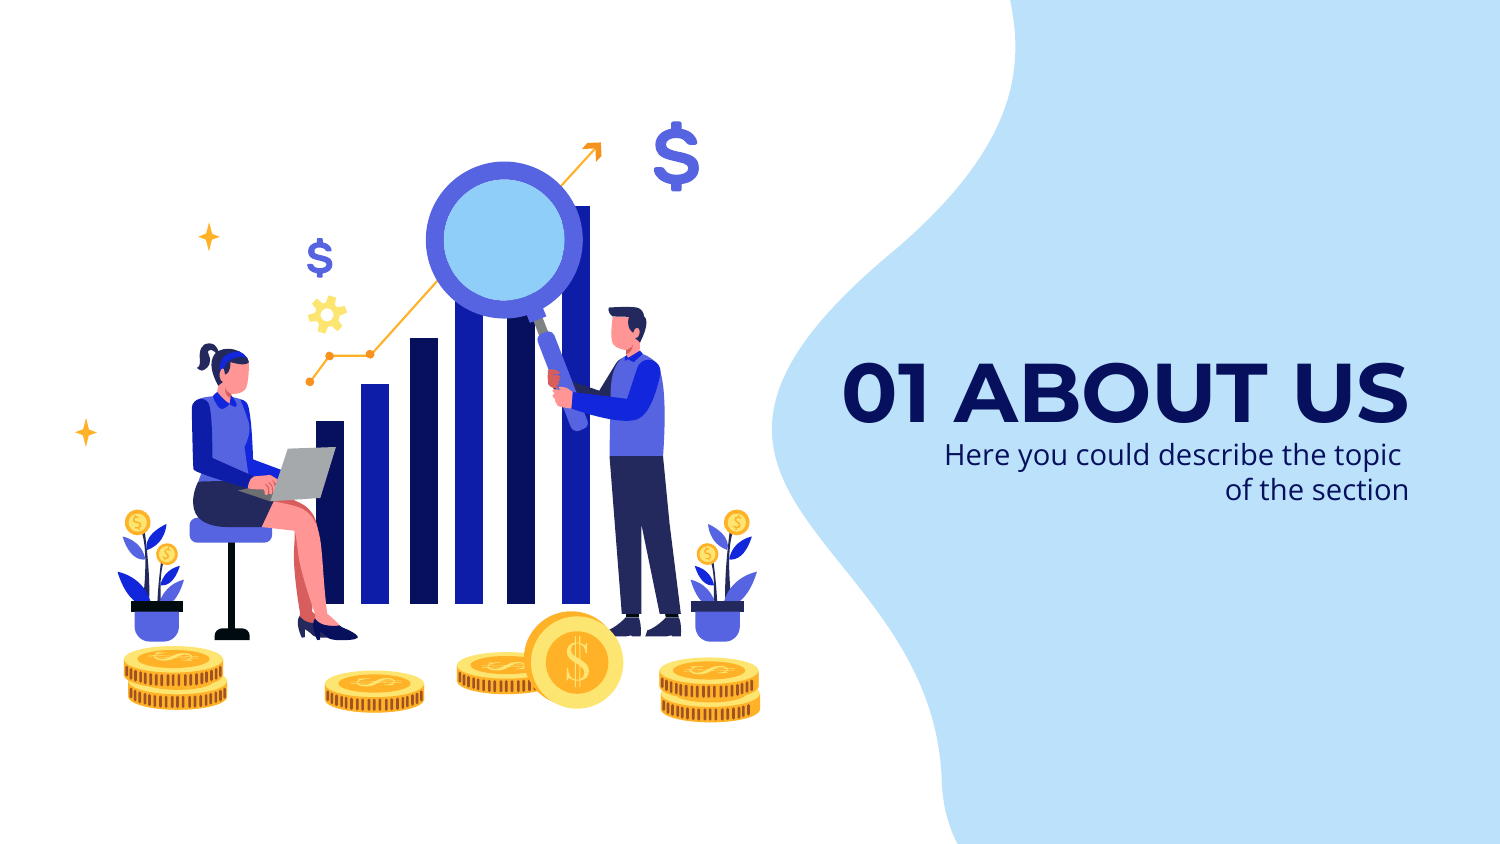

# 01 ABOUT US
Here you could describe the topic
of the section